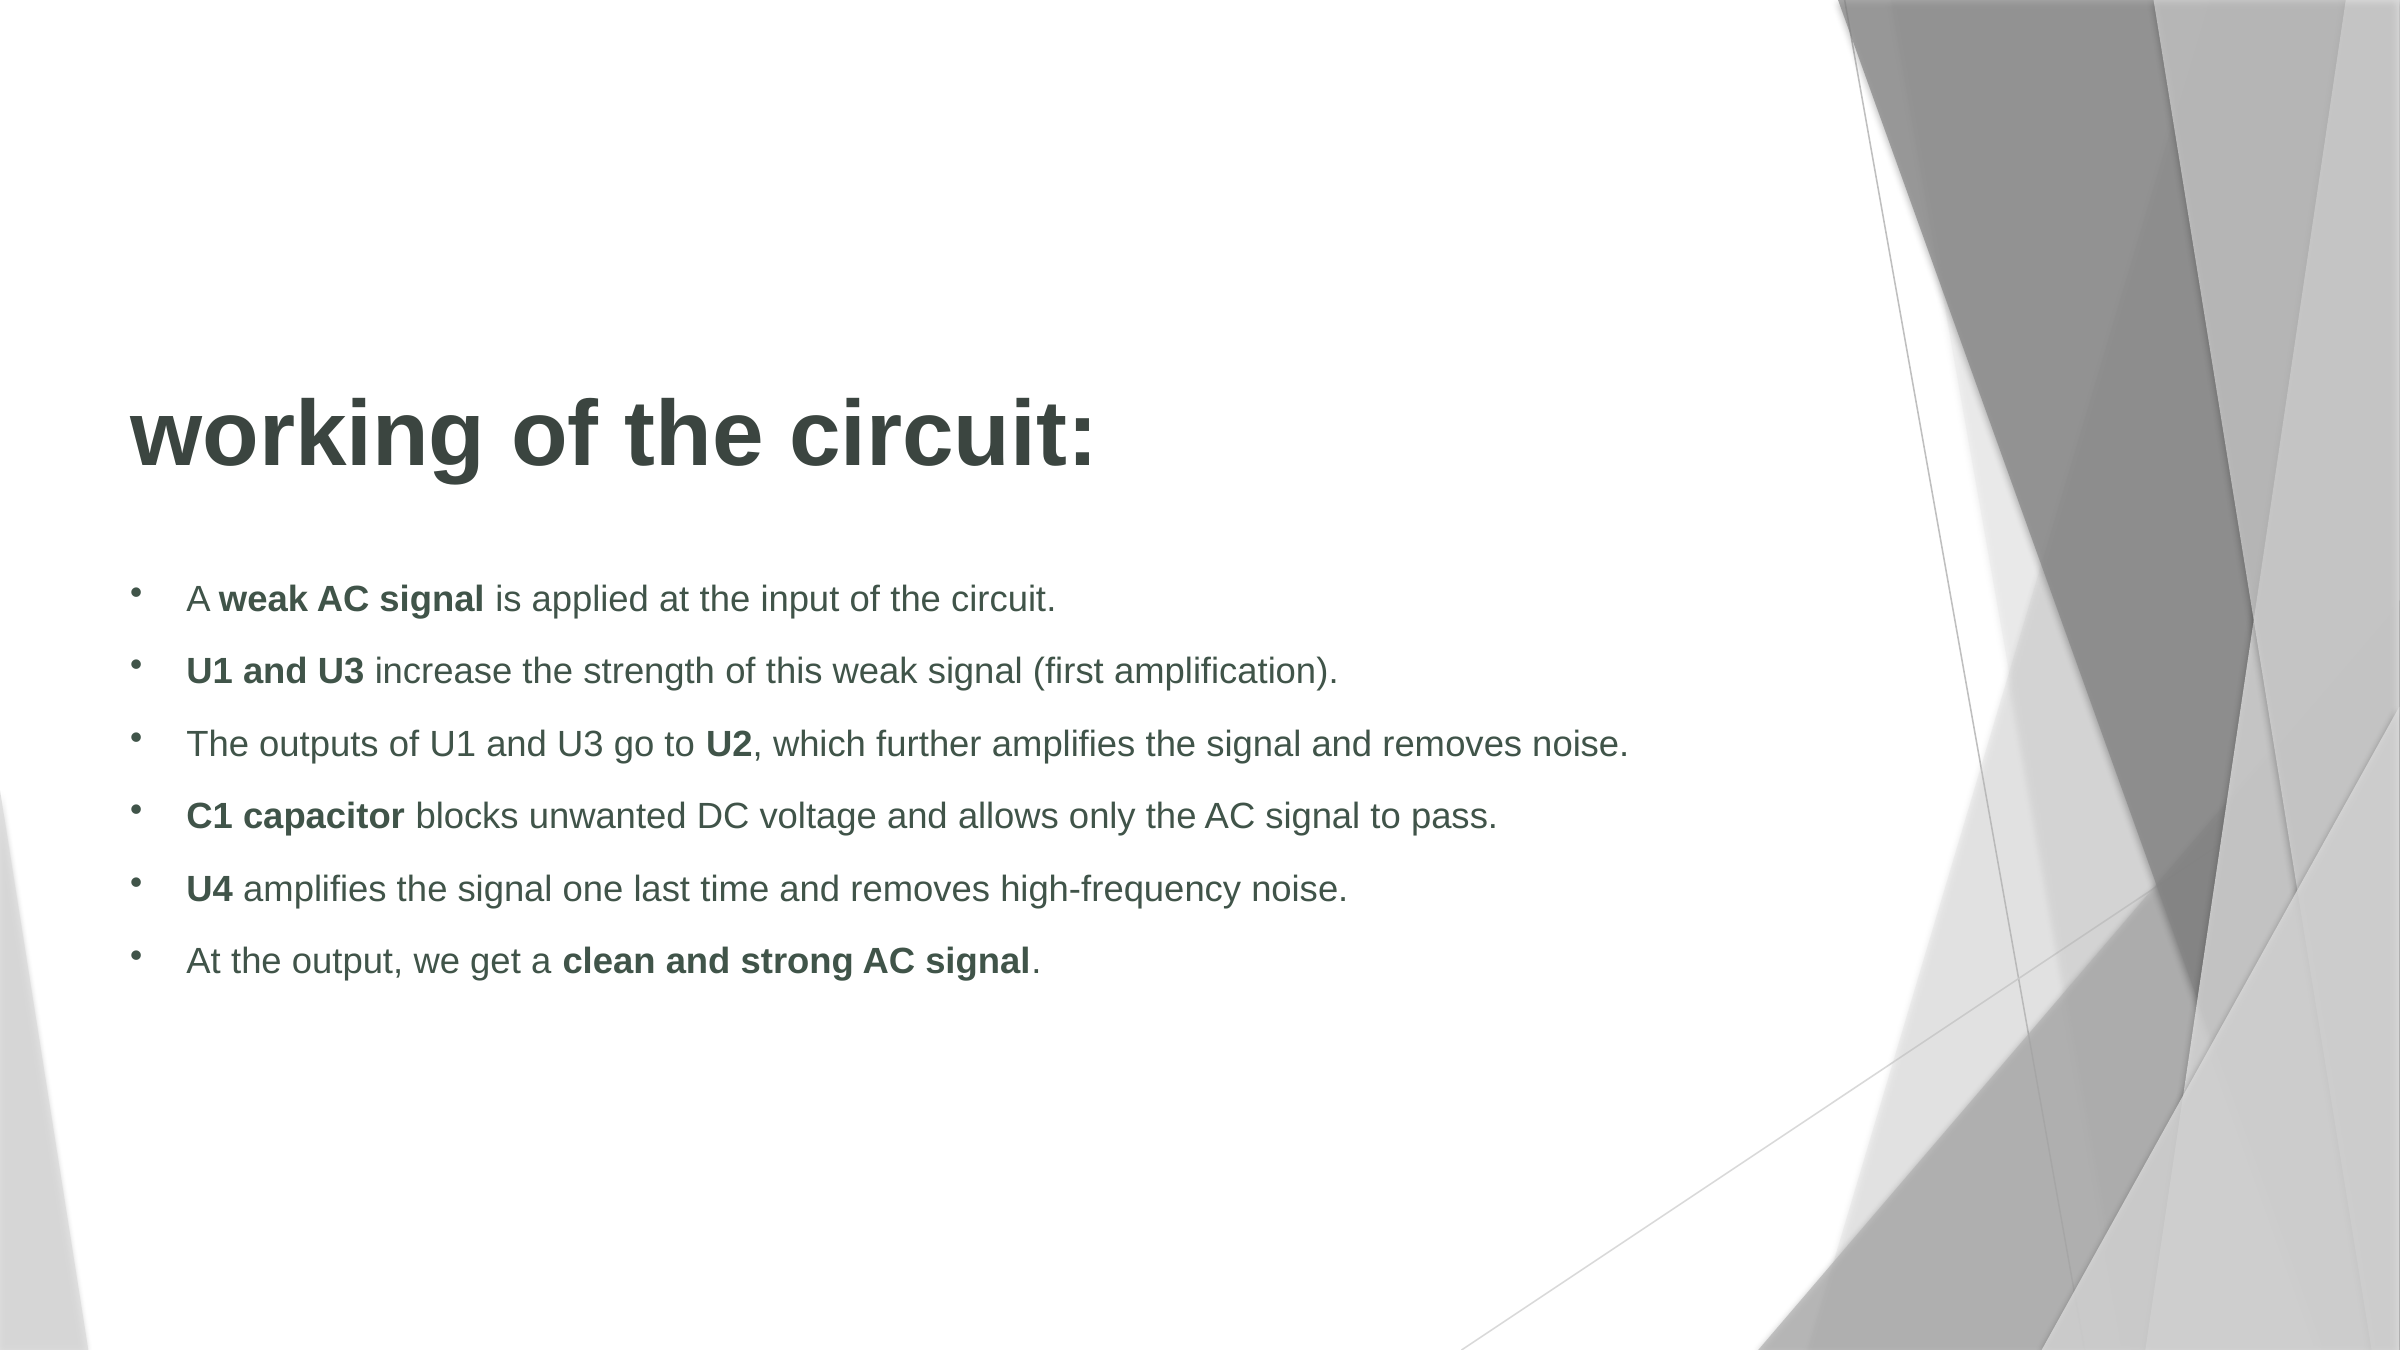

working of the circuit:
A weak AC signal is applied at the input of the circuit.
U1 and U3 increase the strength of this weak signal (first amplification).
The outputs of U1 and U3 go to U2, which further amplifies the signal and removes noise.
C1 capacitor blocks unwanted DC voltage and allows only the AC signal to pass.
U4 amplifies the signal one last time and removes high-frequency noise.
At the output, we get a clean and strong AC signal.